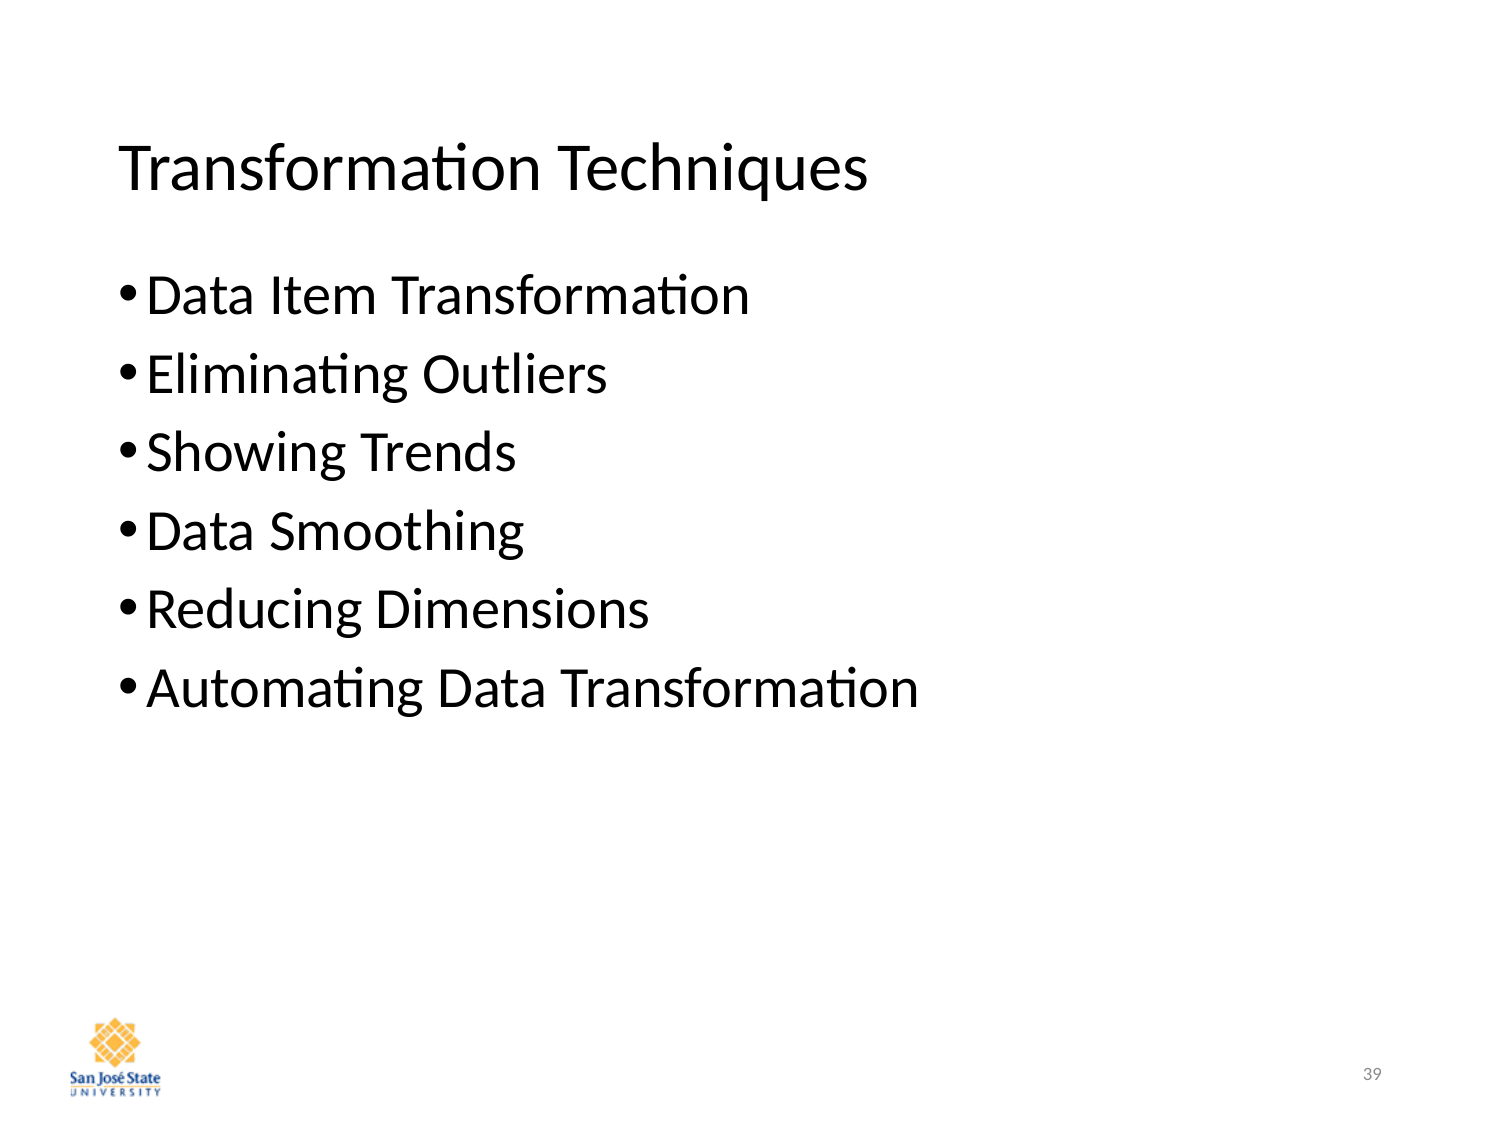

# Transformation Techniques
Data Item Transformation
Eliminating Outliers
Showing Trends
Data Smoothing
Reducing Dimensions
Automating Data Transformation
39